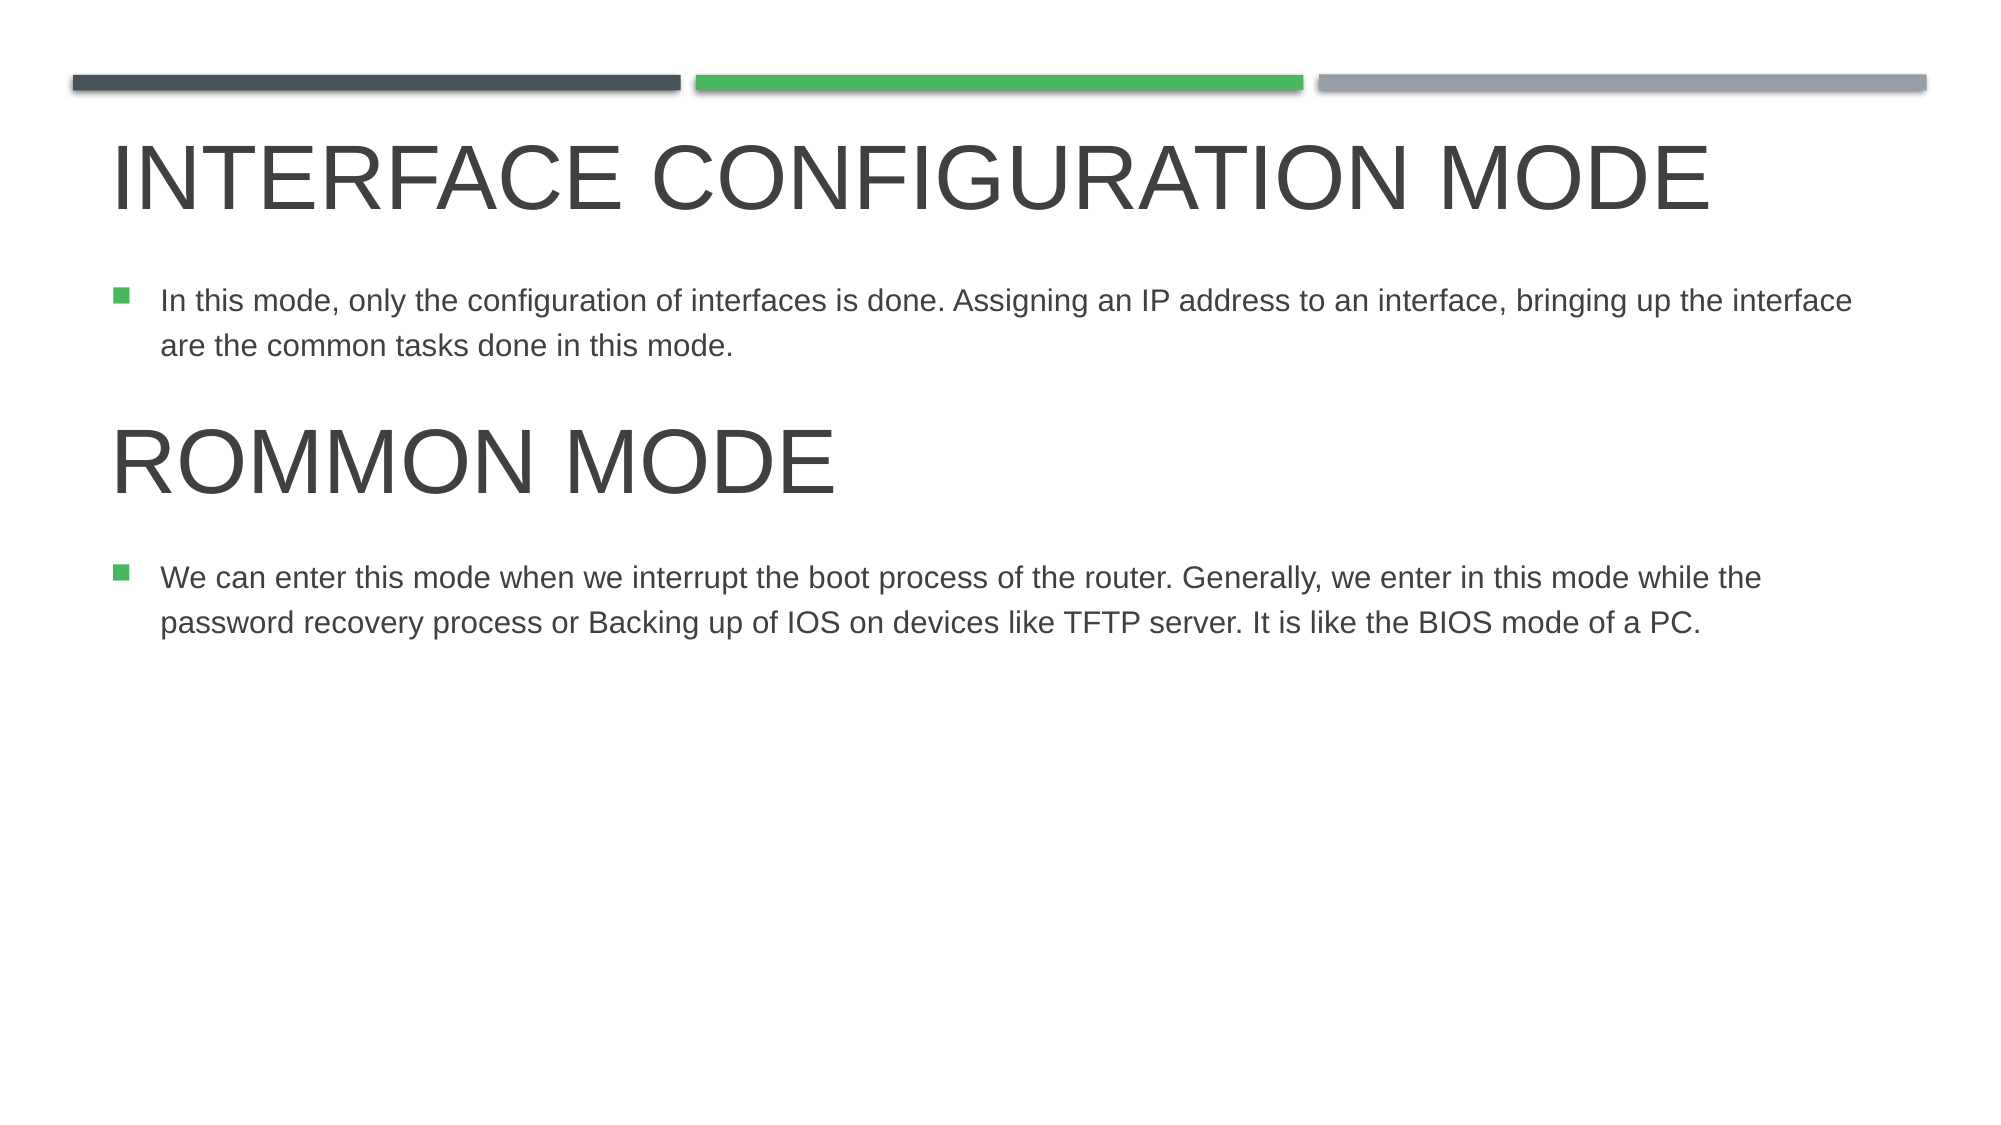

# Interface Configuration mode
In this mode, only the configuration of interfaces is done. Assigning an IP address to an interface, bringing up the interface are the common tasks done in this mode.
Rommon mode
We can enter this mode when we interrupt the boot process of the router. Generally, we enter in this mode while the password recovery process or Backing up of IOS on devices like TFTP server. It is like the BIOS mode of a PC.